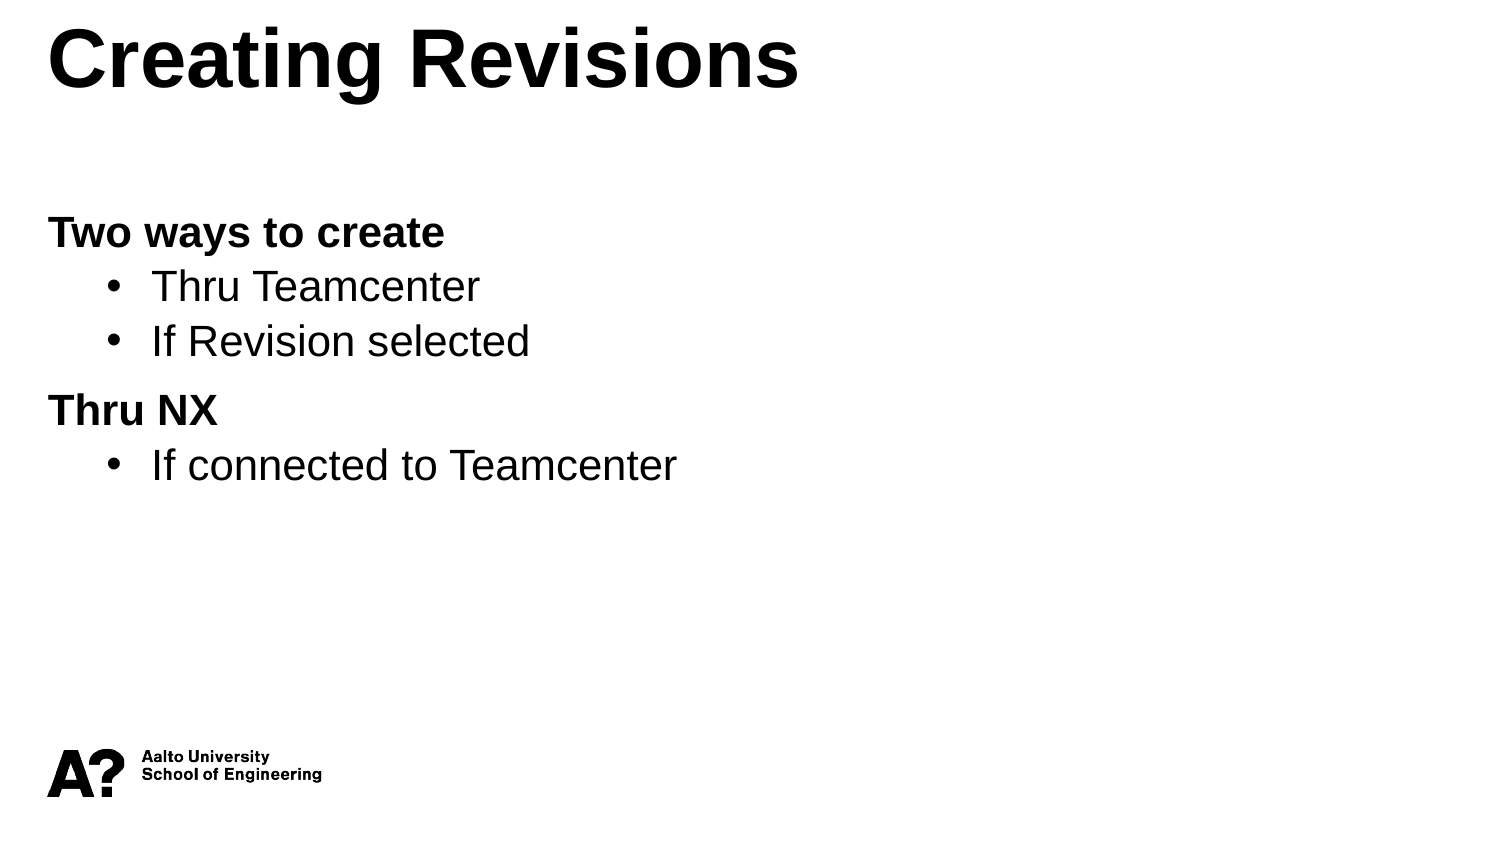

Creating Revisions
Two ways to create
Thru Teamcenter
If Revision selected
Thru NX
If connected to Teamcenter